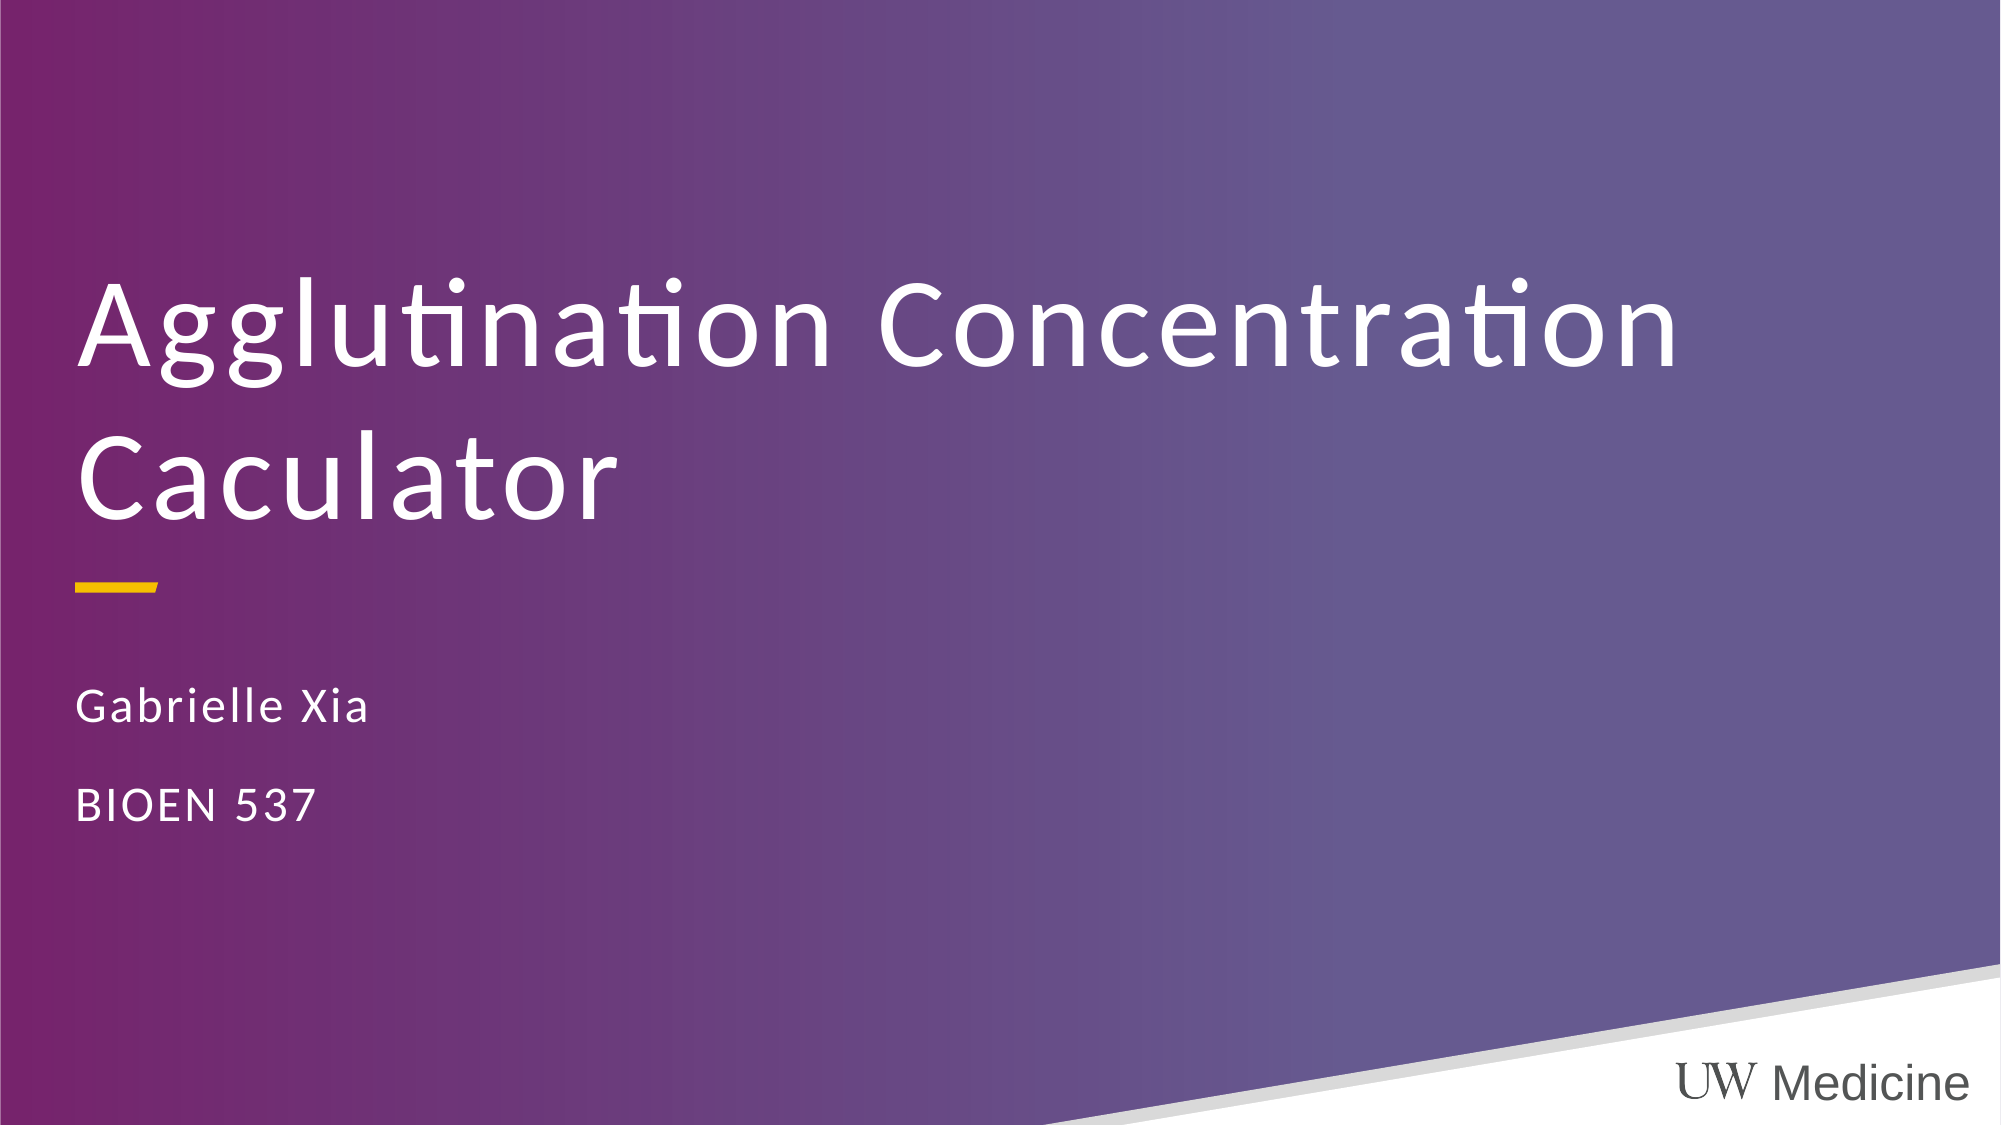

# Agglutination Concentration Caculator
Gabrielle Xia
BIOEN 537
Medicine